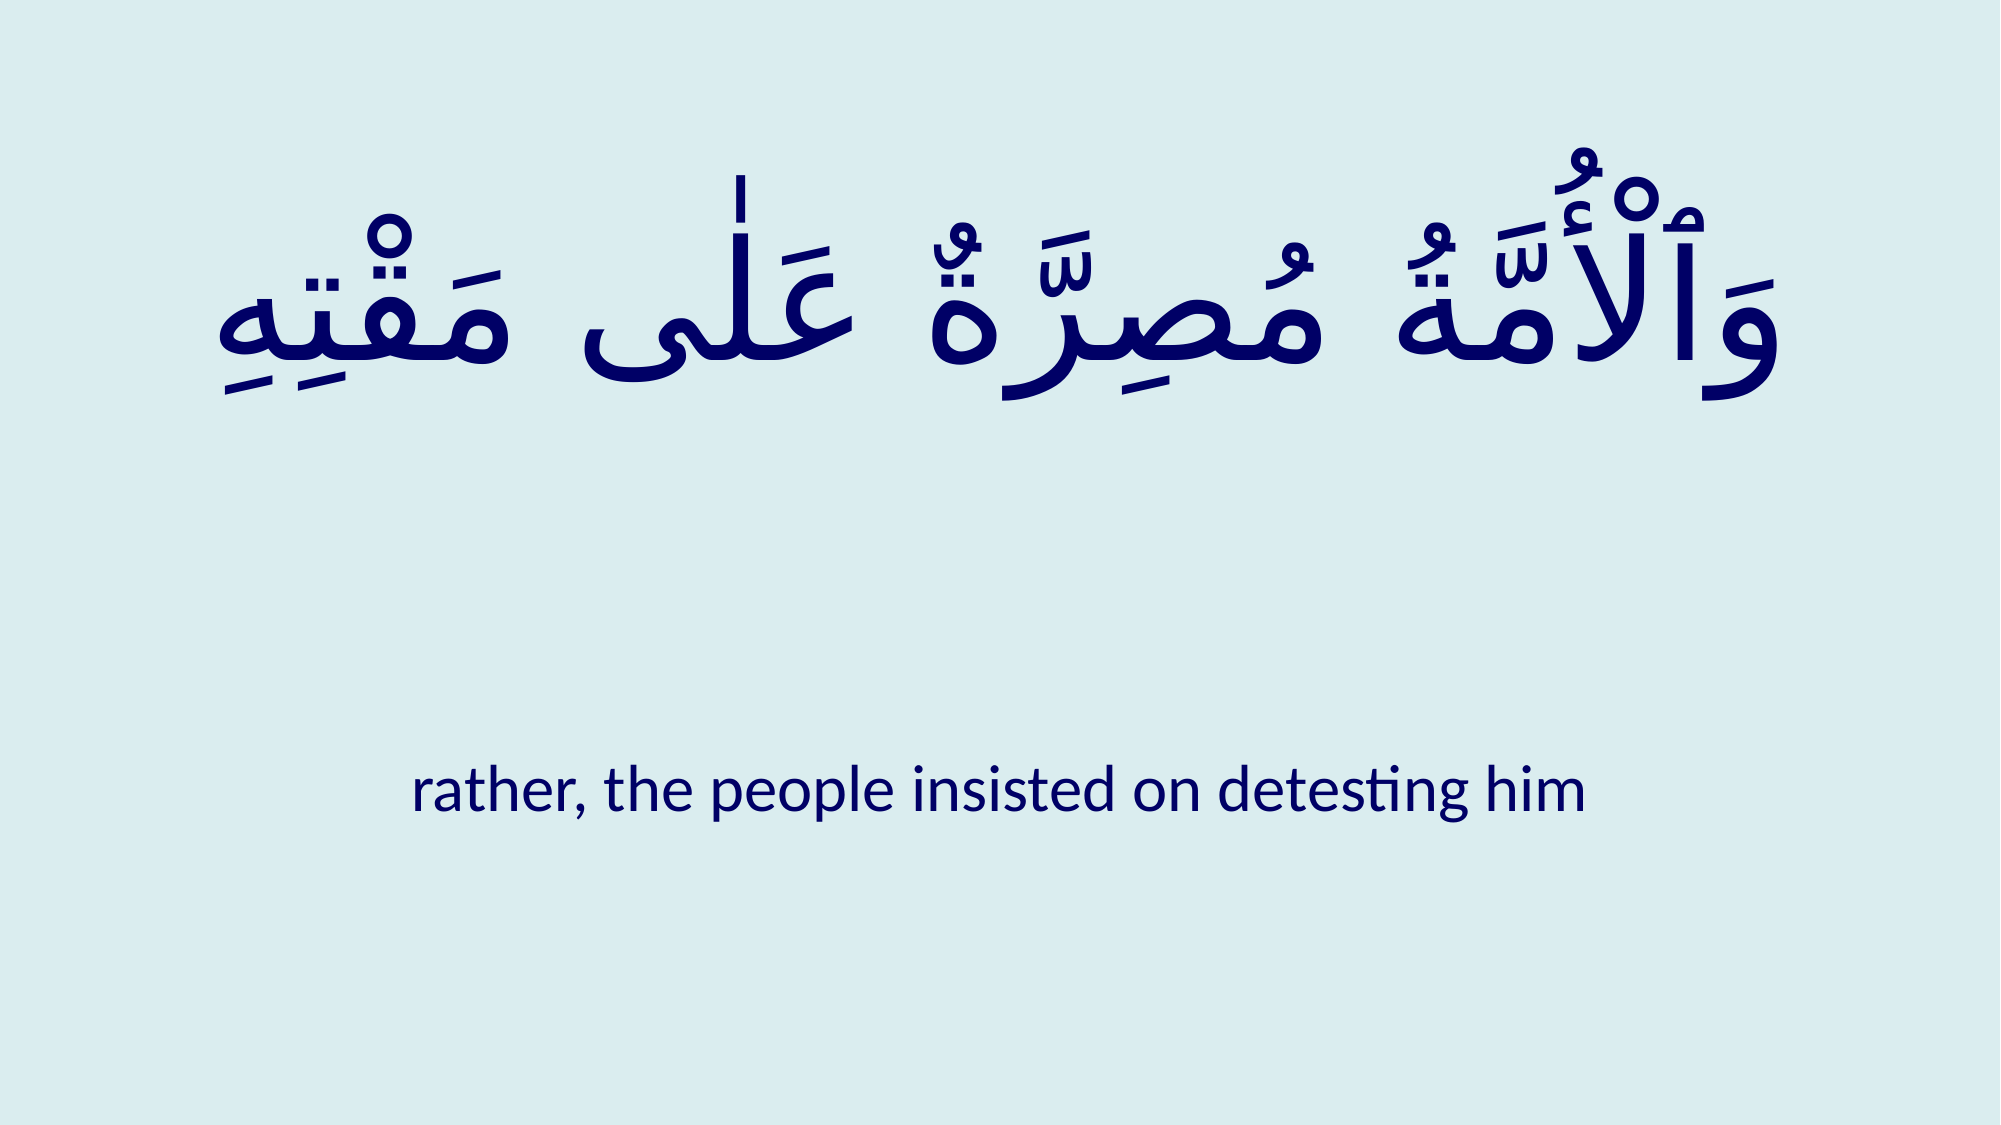

# وَٱلْأُمَّةُ مُصِرَّةٌ عَلٰى مَقْتِهِ
rather, the people insisted on detesting him